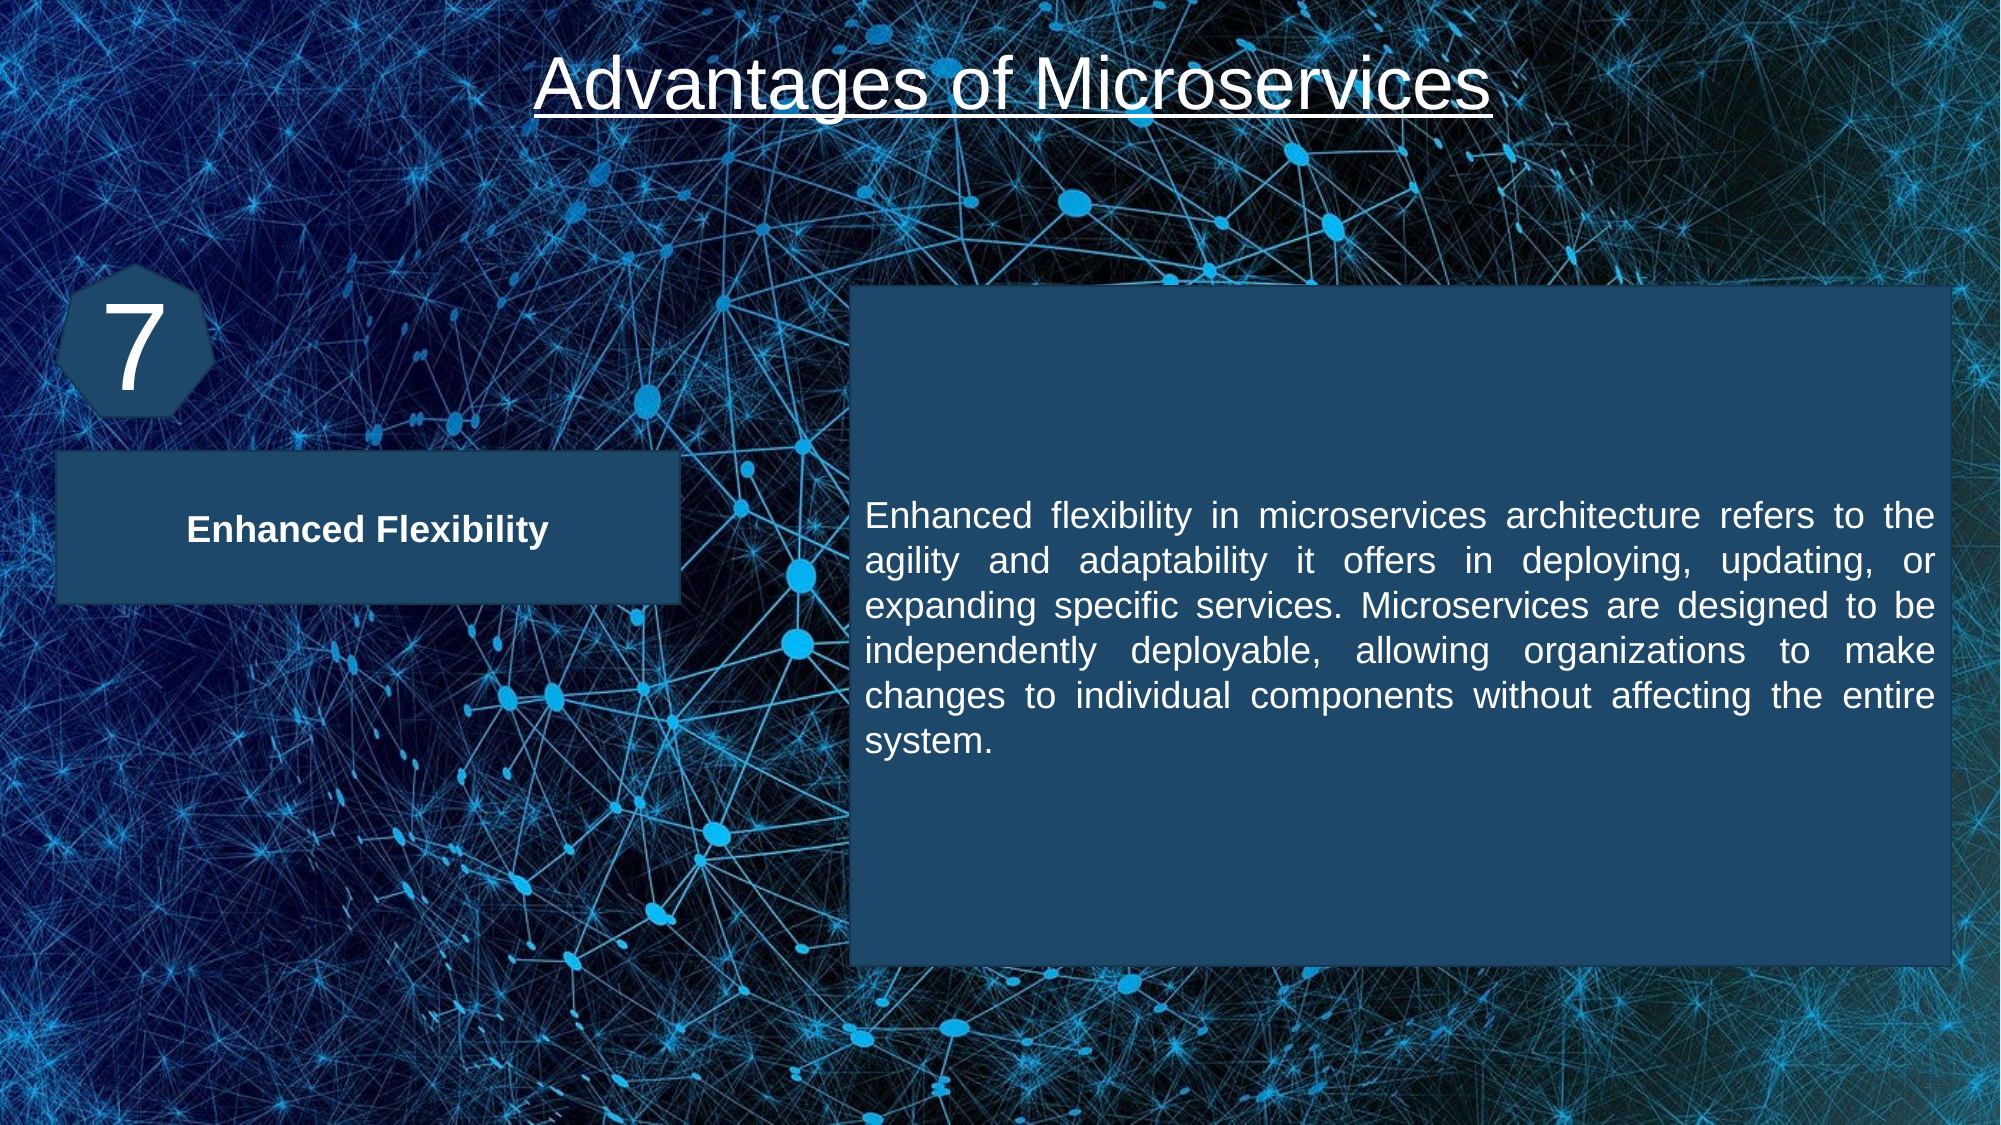

Advantages of Microservices
7
Enhanced flexibility in microservices architecture refers to the agility and adaptability it offers in deploying, updating, or expanding specific services. Microservices are designed to be independently deployable, allowing organizations to make changes to individual components without affecting the entire system.
Enhanced Flexibility